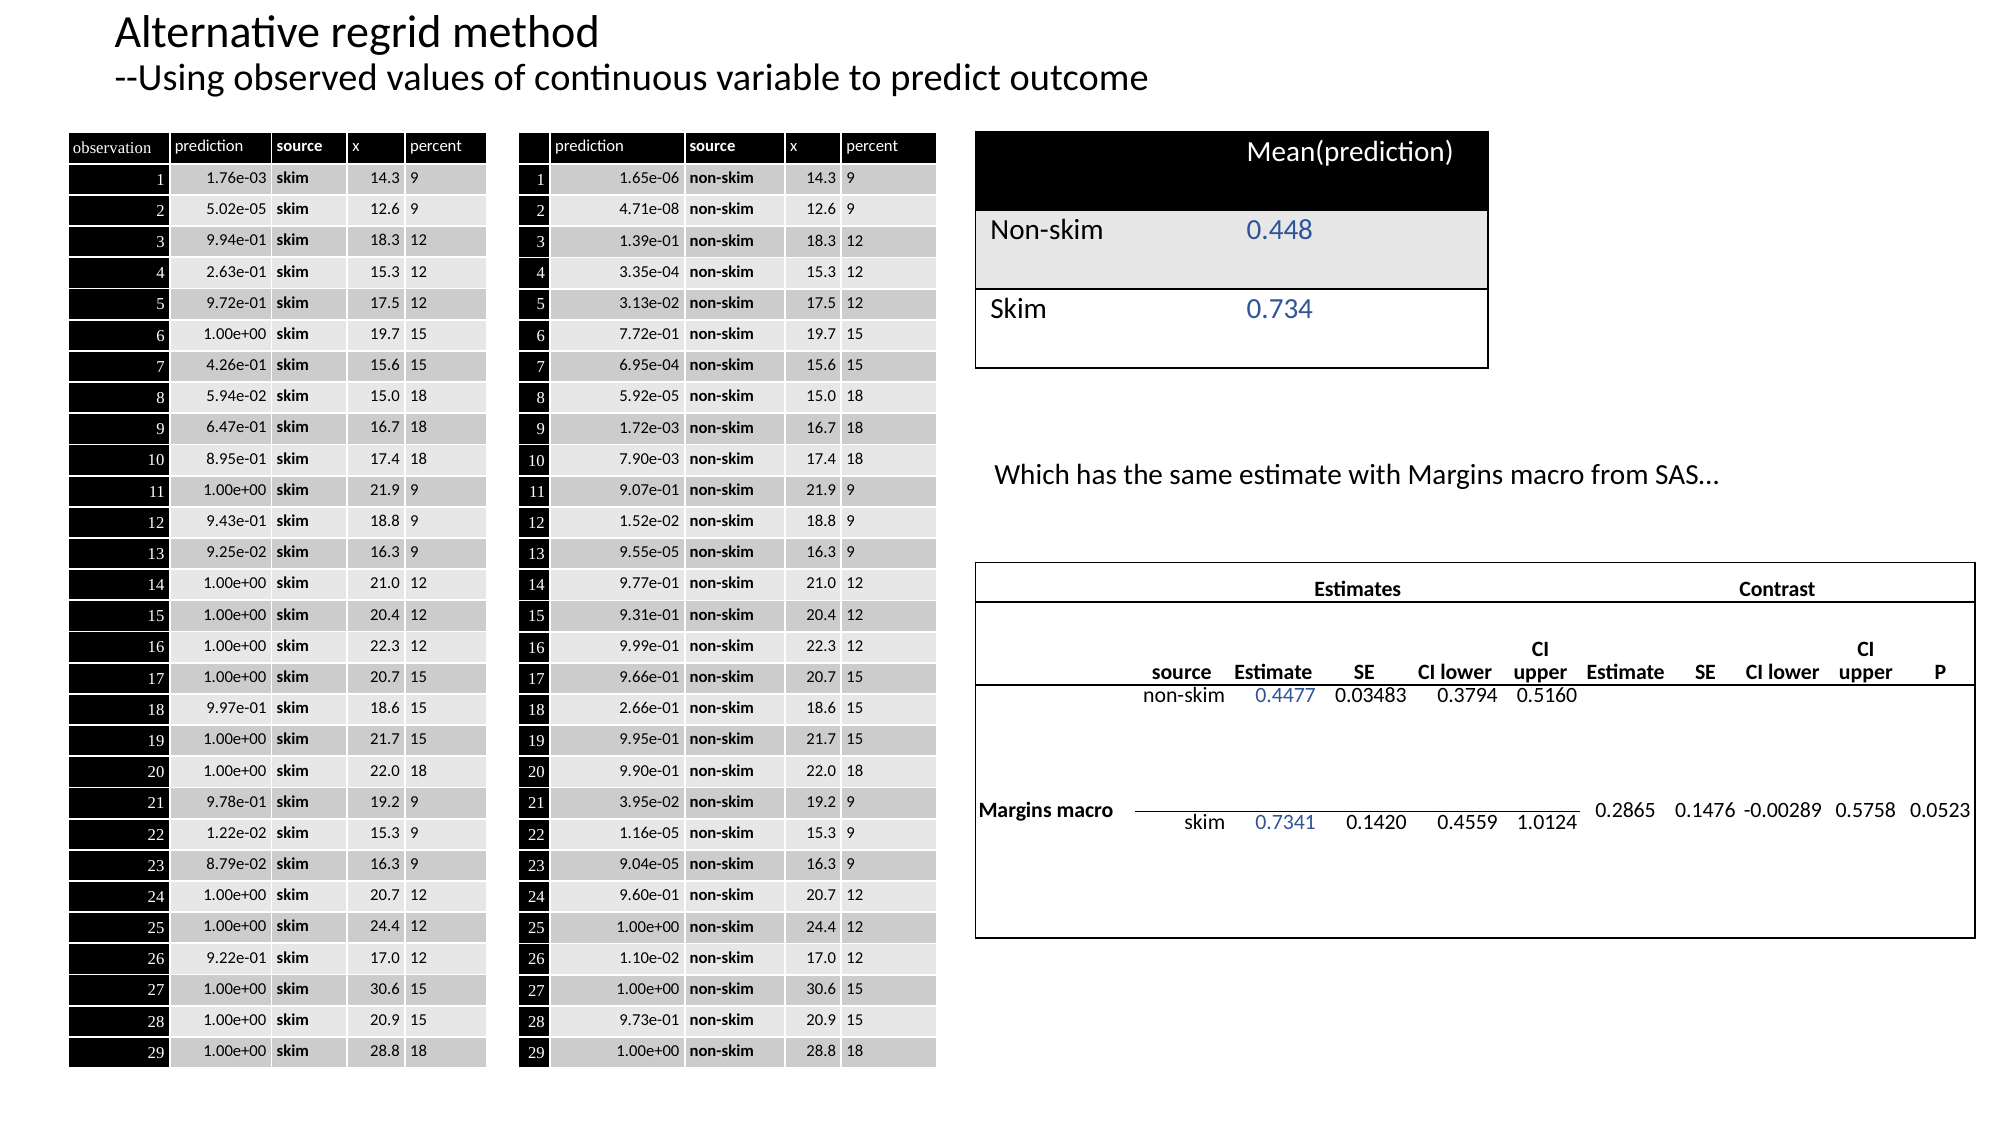

# Alternative regrid method --Using observed values of continuous variable to predict outcome
|  | prediction | source | x | percent |
| --- | --- | --- | --- | --- |
| 1 | 1.65e-06 | non-skim | 14.3 | 9 |
| 2 | 4.71e-08 | non-skim | 12.6 | 9 |
| 3 | 1.39e-01 | non-skim | 18.3 | 12 |
| 4 | 3.35e-04 | non-skim | 15.3 | 12 |
| 5 | 3.13e-02 | non-skim | 17.5 | 12 |
| 6 | 7.72e-01 | non-skim | 19.7 | 15 |
| 7 | 6.95e-04 | non-skim | 15.6 | 15 |
| 8 | 5.92e-05 | non-skim | 15.0 | 18 |
| 9 | 1.72e-03 | non-skim | 16.7 | 18 |
| 10 | 7.90e-03 | non-skim | 17.4 | 18 |
| 11 | 9.07e-01 | non-skim | 21.9 | 9 |
| 12 | 1.52e-02 | non-skim | 18.8 | 9 |
| 13 | 9.55e-05 | non-skim | 16.3 | 9 |
| 14 | 9.77e-01 | non-skim | 21.0 | 12 |
| 15 | 9.31e-01 | non-skim | 20.4 | 12 |
| 16 | 9.99e-01 | non-skim | 22.3 | 12 |
| 17 | 9.66e-01 | non-skim | 20.7 | 15 |
| 18 | 2.66e-01 | non-skim | 18.6 | 15 |
| 19 | 9.95e-01 | non-skim | 21.7 | 15 |
| 20 | 9.90e-01 | non-skim | 22.0 | 18 |
| 21 | 3.95e-02 | non-skim | 19.2 | 9 |
| 22 | 1.16e-05 | non-skim | 15.3 | 9 |
| 23 | 9.04e-05 | non-skim | 16.3 | 9 |
| 24 | 9.60e-01 | non-skim | 20.7 | 12 |
| 25 | 1.00e+00 | non-skim | 24.4 | 12 |
| 26 | 1.10e-02 | non-skim | 17.0 | 12 |
| 27 | 1.00e+00 | non-skim | 30.6 | 15 |
| 28 | 9.73e-01 | non-skim | 20.9 | 15 |
| 29 | 1.00e+00 | non-skim | 28.8 | 18 |
| observation | prediction | source | x | percent |
| --- | --- | --- | --- | --- |
| 1 | 1.76e-03 | skim | 14.3 | 9 |
| 2 | 5.02e-05 | skim | 12.6 | 9 |
| 3 | 9.94e-01 | skim | 18.3 | 12 |
| 4 | 2.63e-01 | skim | 15.3 | 12 |
| 5 | 9.72e-01 | skim | 17.5 | 12 |
| 6 | 1.00e+00 | skim | 19.7 | 15 |
| 7 | 4.26e-01 | skim | 15.6 | 15 |
| 8 | 5.94e-02 | skim | 15.0 | 18 |
| 9 | 6.47e-01 | skim | 16.7 | 18 |
| 10 | 8.95e-01 | skim | 17.4 | 18 |
| 11 | 1.00e+00 | skim | 21.9 | 9 |
| 12 | 9.43e-01 | skim | 18.8 | 9 |
| 13 | 9.25e-02 | skim | 16.3 | 9 |
| 14 | 1.00e+00 | skim | 21.0 | 12 |
| 15 | 1.00e+00 | skim | 20.4 | 12 |
| 16 | 1.00e+00 | skim | 22.3 | 12 |
| 17 | 1.00e+00 | skim | 20.7 | 15 |
| 18 | 9.97e-01 | skim | 18.6 | 15 |
| 19 | 1.00e+00 | skim | 21.7 | 15 |
| 20 | 1.00e+00 | skim | 22.0 | 18 |
| 21 | 9.78e-01 | skim | 19.2 | 9 |
| 22 | 1.22e-02 | skim | 15.3 | 9 |
| 23 | 8.79e-02 | skim | 16.3 | 9 |
| 24 | 1.00e+00 | skim | 20.7 | 12 |
| 25 | 1.00e+00 | skim | 24.4 | 12 |
| 26 | 9.22e-01 | skim | 17.0 | 12 |
| 27 | 1.00e+00 | skim | 30.6 | 15 |
| 28 | 1.00e+00 | skim | 20.9 | 15 |
| 29 | 1.00e+00 | skim | 28.8 | 18 |
|  | Mean(prediction) |
| --- | --- |
| Non-skim | 0.448 |
| Skim | 0.734 |
Which has the same estimate with Margins macro from SAS…
|  | Estimates |  |  |  |  | Contrast |  |  |  |  |
| --- | --- | --- | --- | --- | --- | --- | --- | --- | --- | --- |
|  | source | Estimate | SE | CI lower | CI upper | Estimate | SE | CI lower | CI upper | P |
| Margins macro | non-skim | 0.4477 | 0.03483 | 0.3794 | 0.5160 | 0.2865 | 0.1476 | -0.00289 | 0.5758 | 0.0523 |
|  | skim | 0.7341 | 0.1420 | 0.4559 | 1.0124 | 0.2865 | 0.1476 | -0.00289 | 0.5758 | 0.0523 |